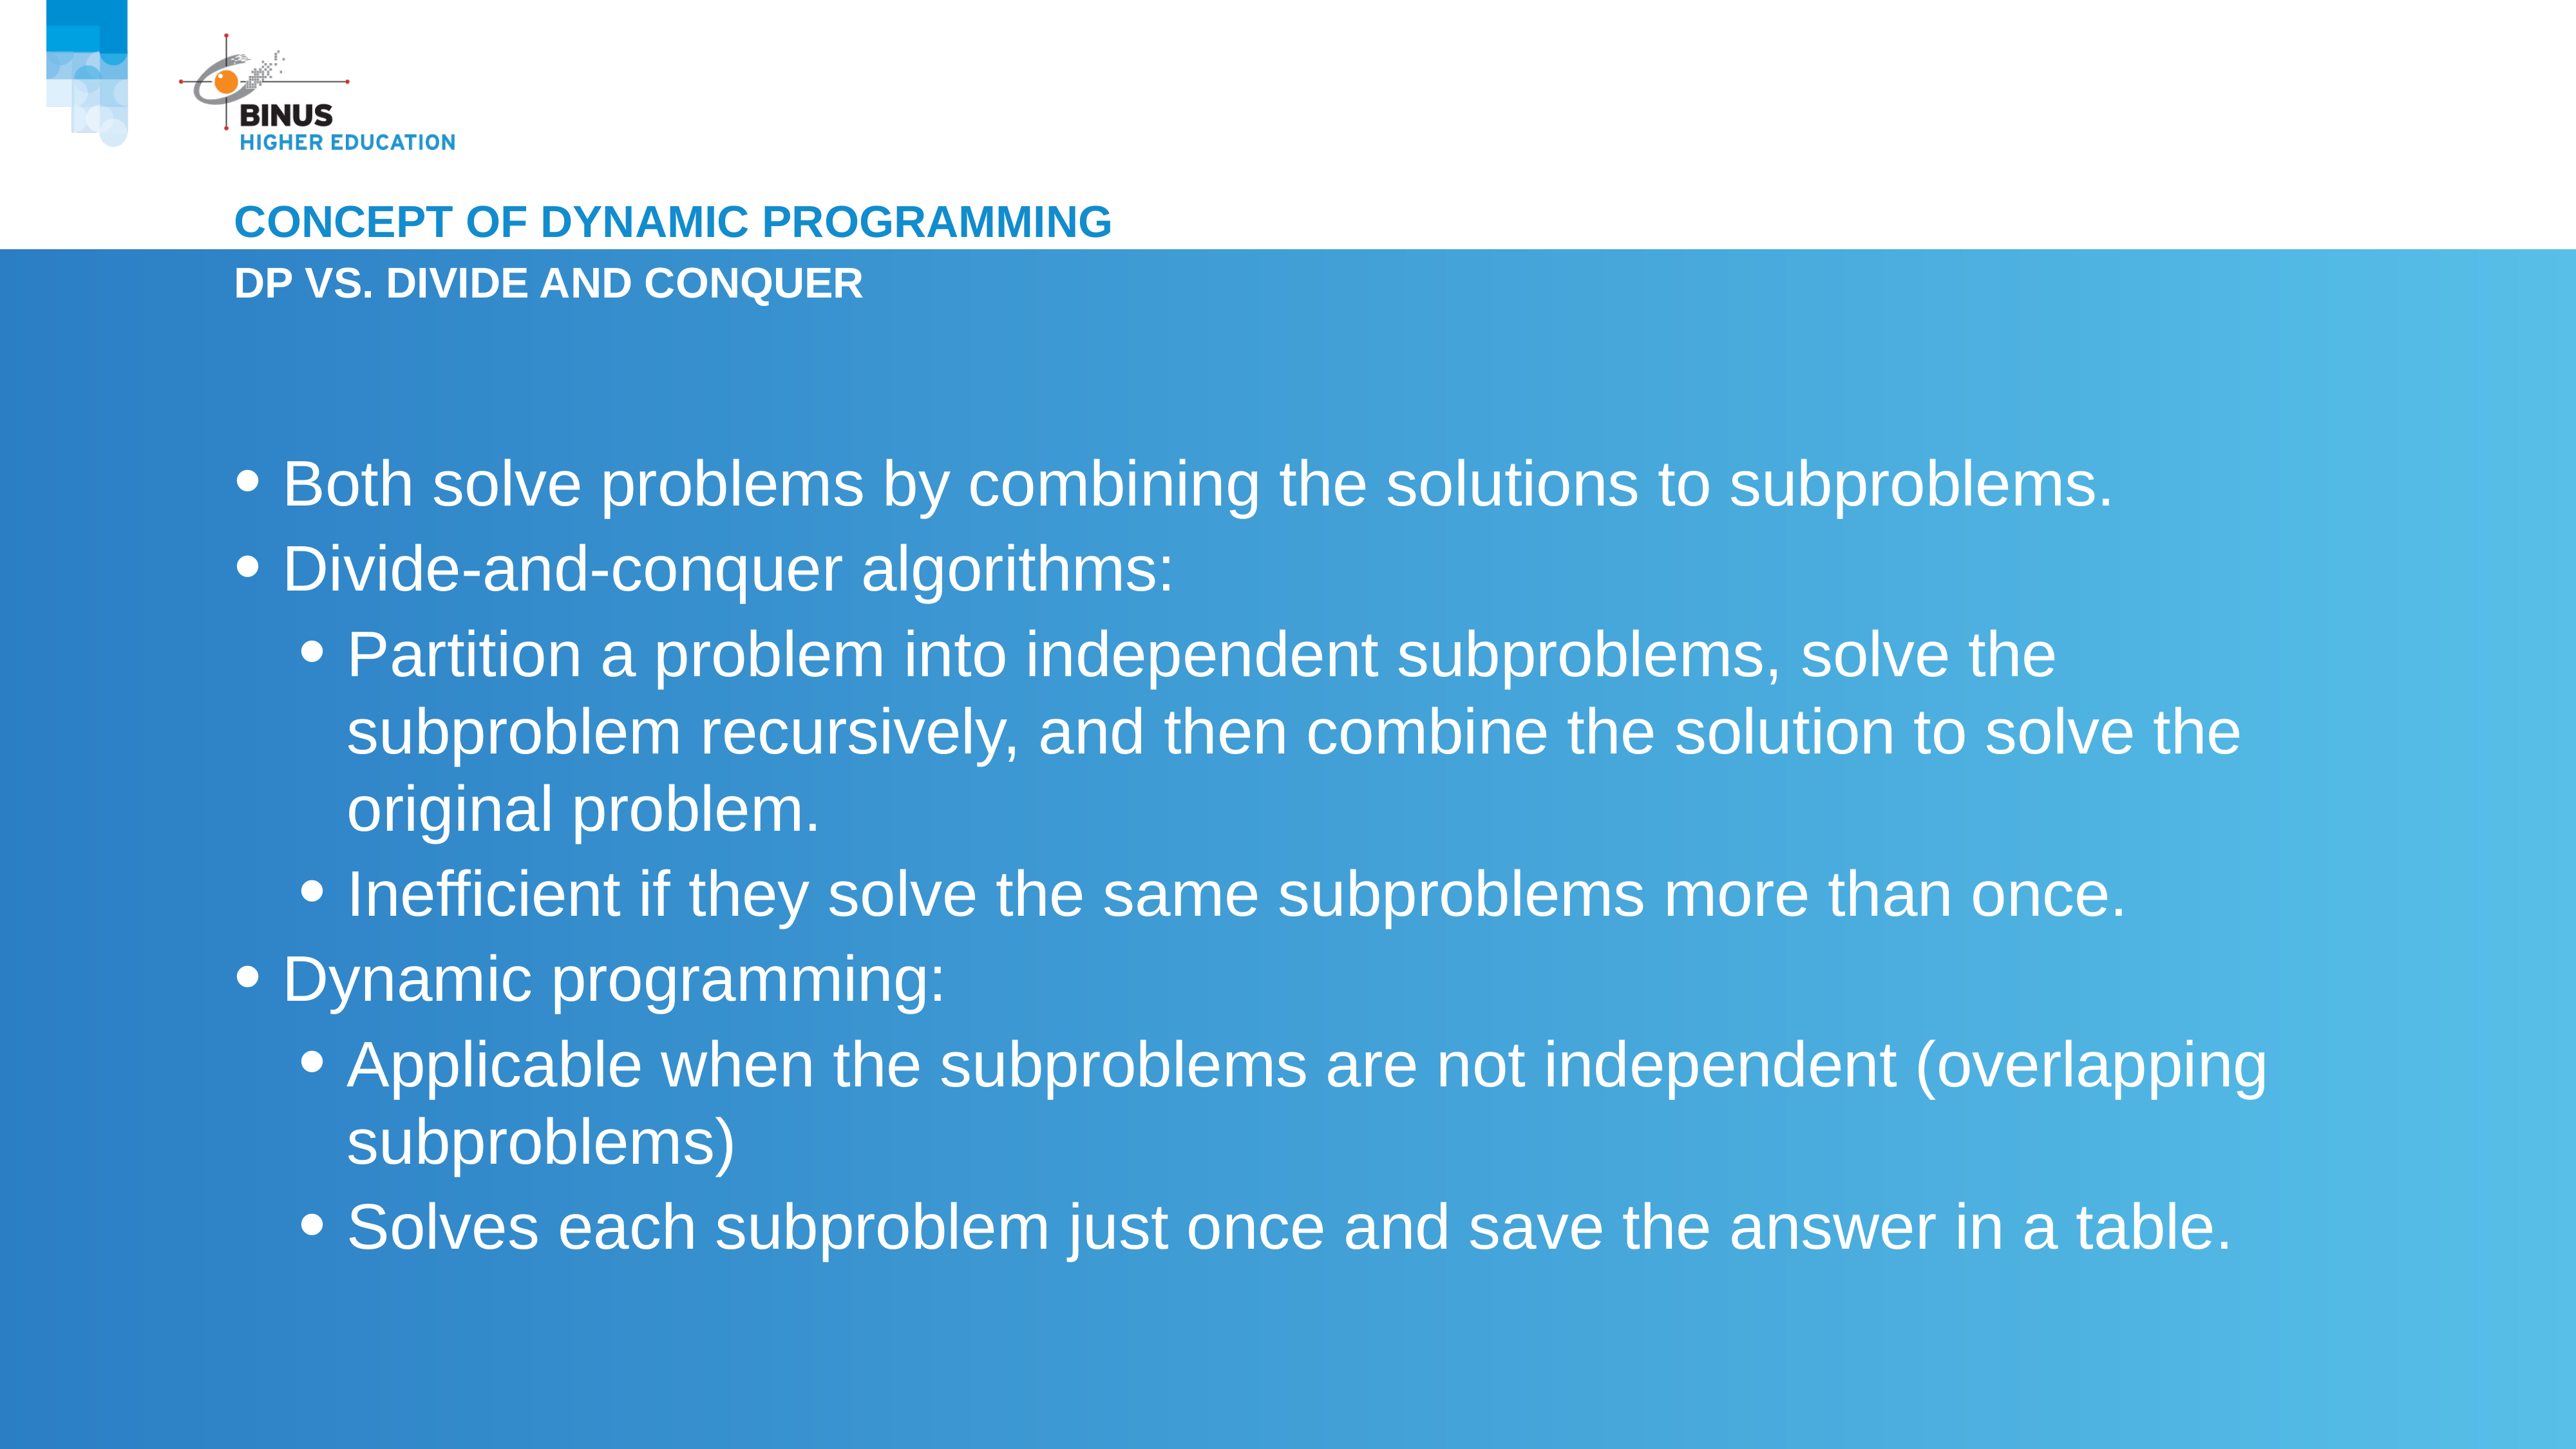

# Concept of dynamic programming
DP vs. divide and conquer
Both solve problems by combining the solutions to subproblems.
Divide-and-conquer algorithms:
Partition a problem into independent subproblems, solve the subproblem recursively, and then combine the solution to solve the original problem.
Inefficient if they solve the same subproblems more than once.
Dynamic programming:
Applicable when the subproblems are not independent (overlapping subproblems)
Solves each subproblem just once and save the answer in a table.